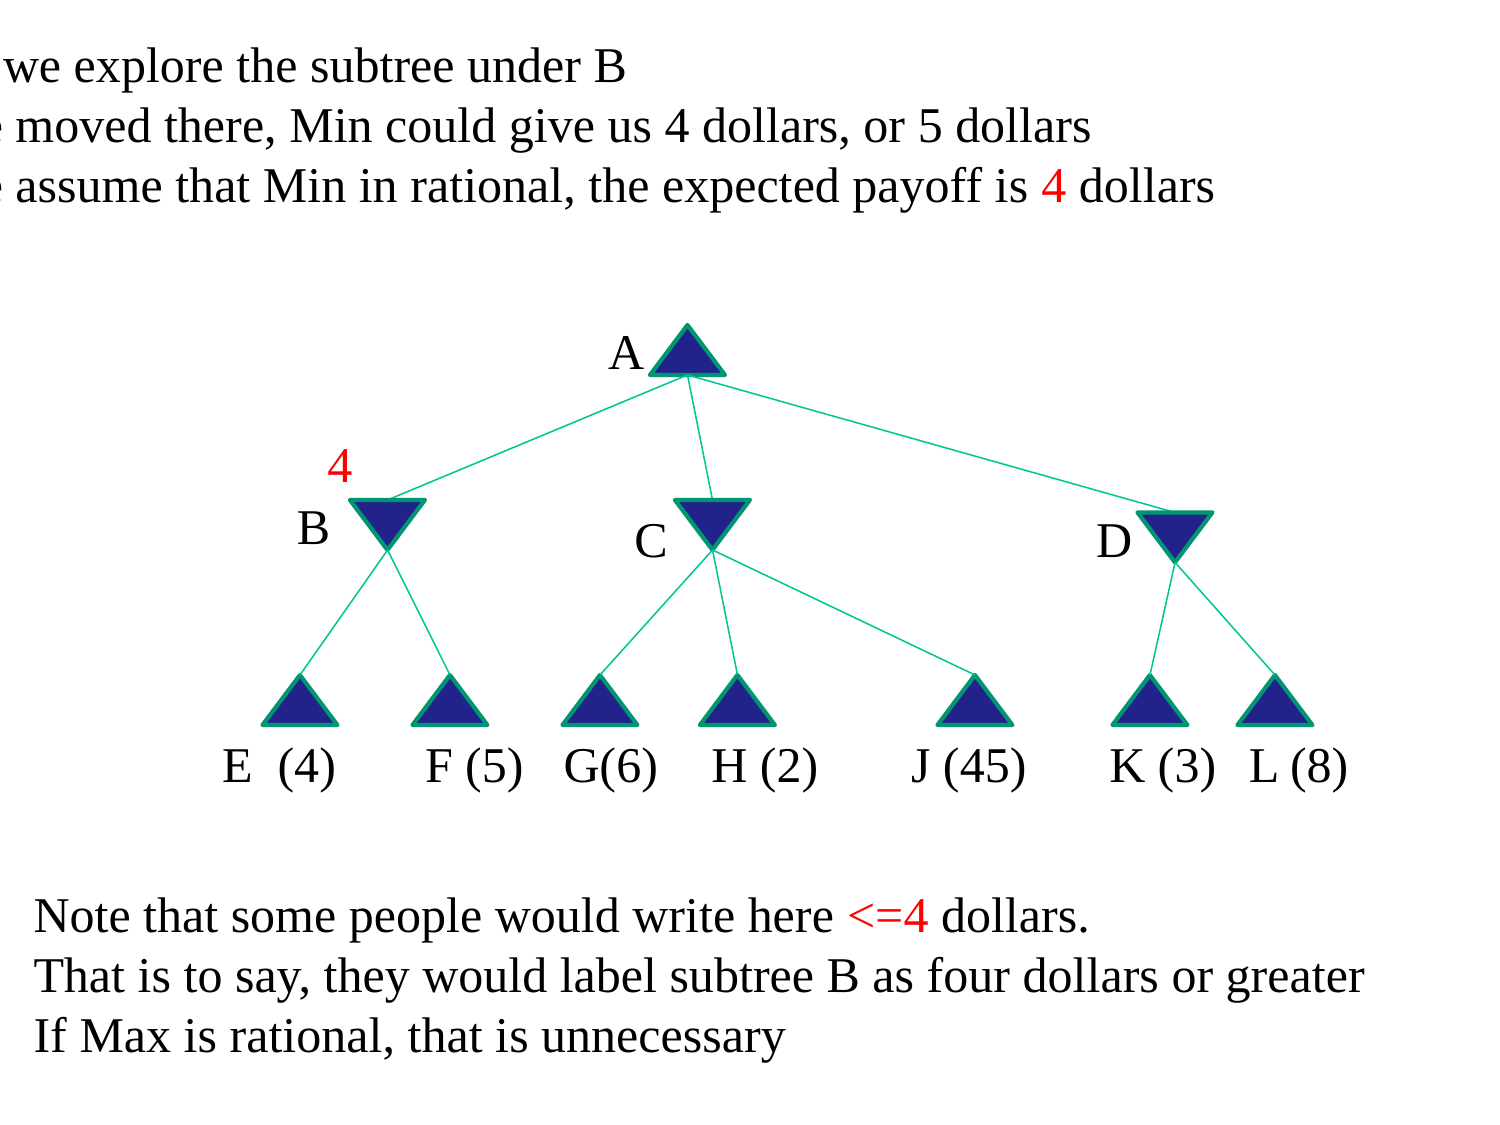

First we explore the subtree under B
If we moved there, Min could give us 4 dollars, or 5 dollars
If we assume that Min in rational, the expected payoff is 4 dollars

A

4
B

C

D

E  (4)
F (5)
G(6)
H (2)
J (45)
K (3)
L (8)
Note that some people would write here <=4 dollars.
That is to say, they would label subtree B as four dollars or greater
If Max is rational, that is unnecessary